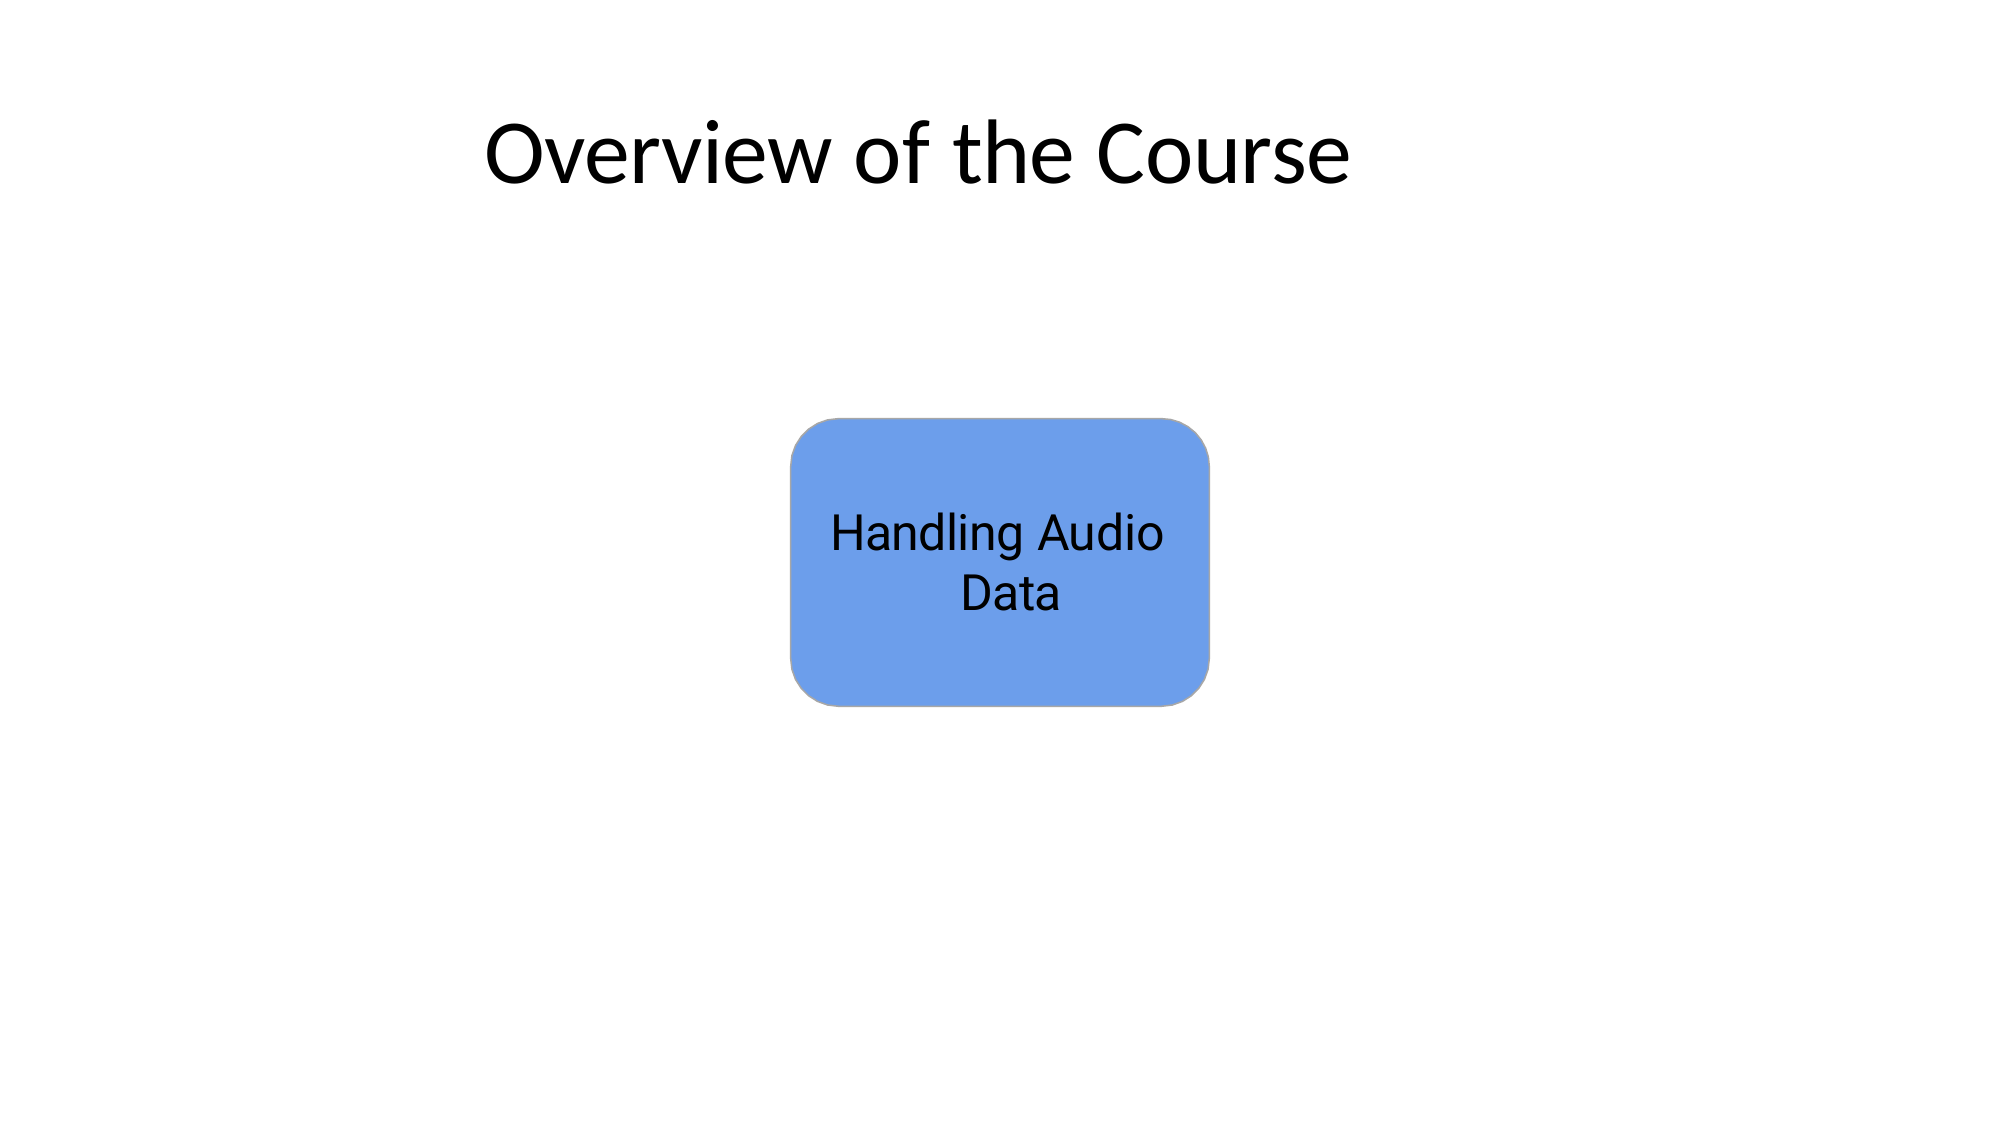

# Overview of the Course

Handling Audio  Data